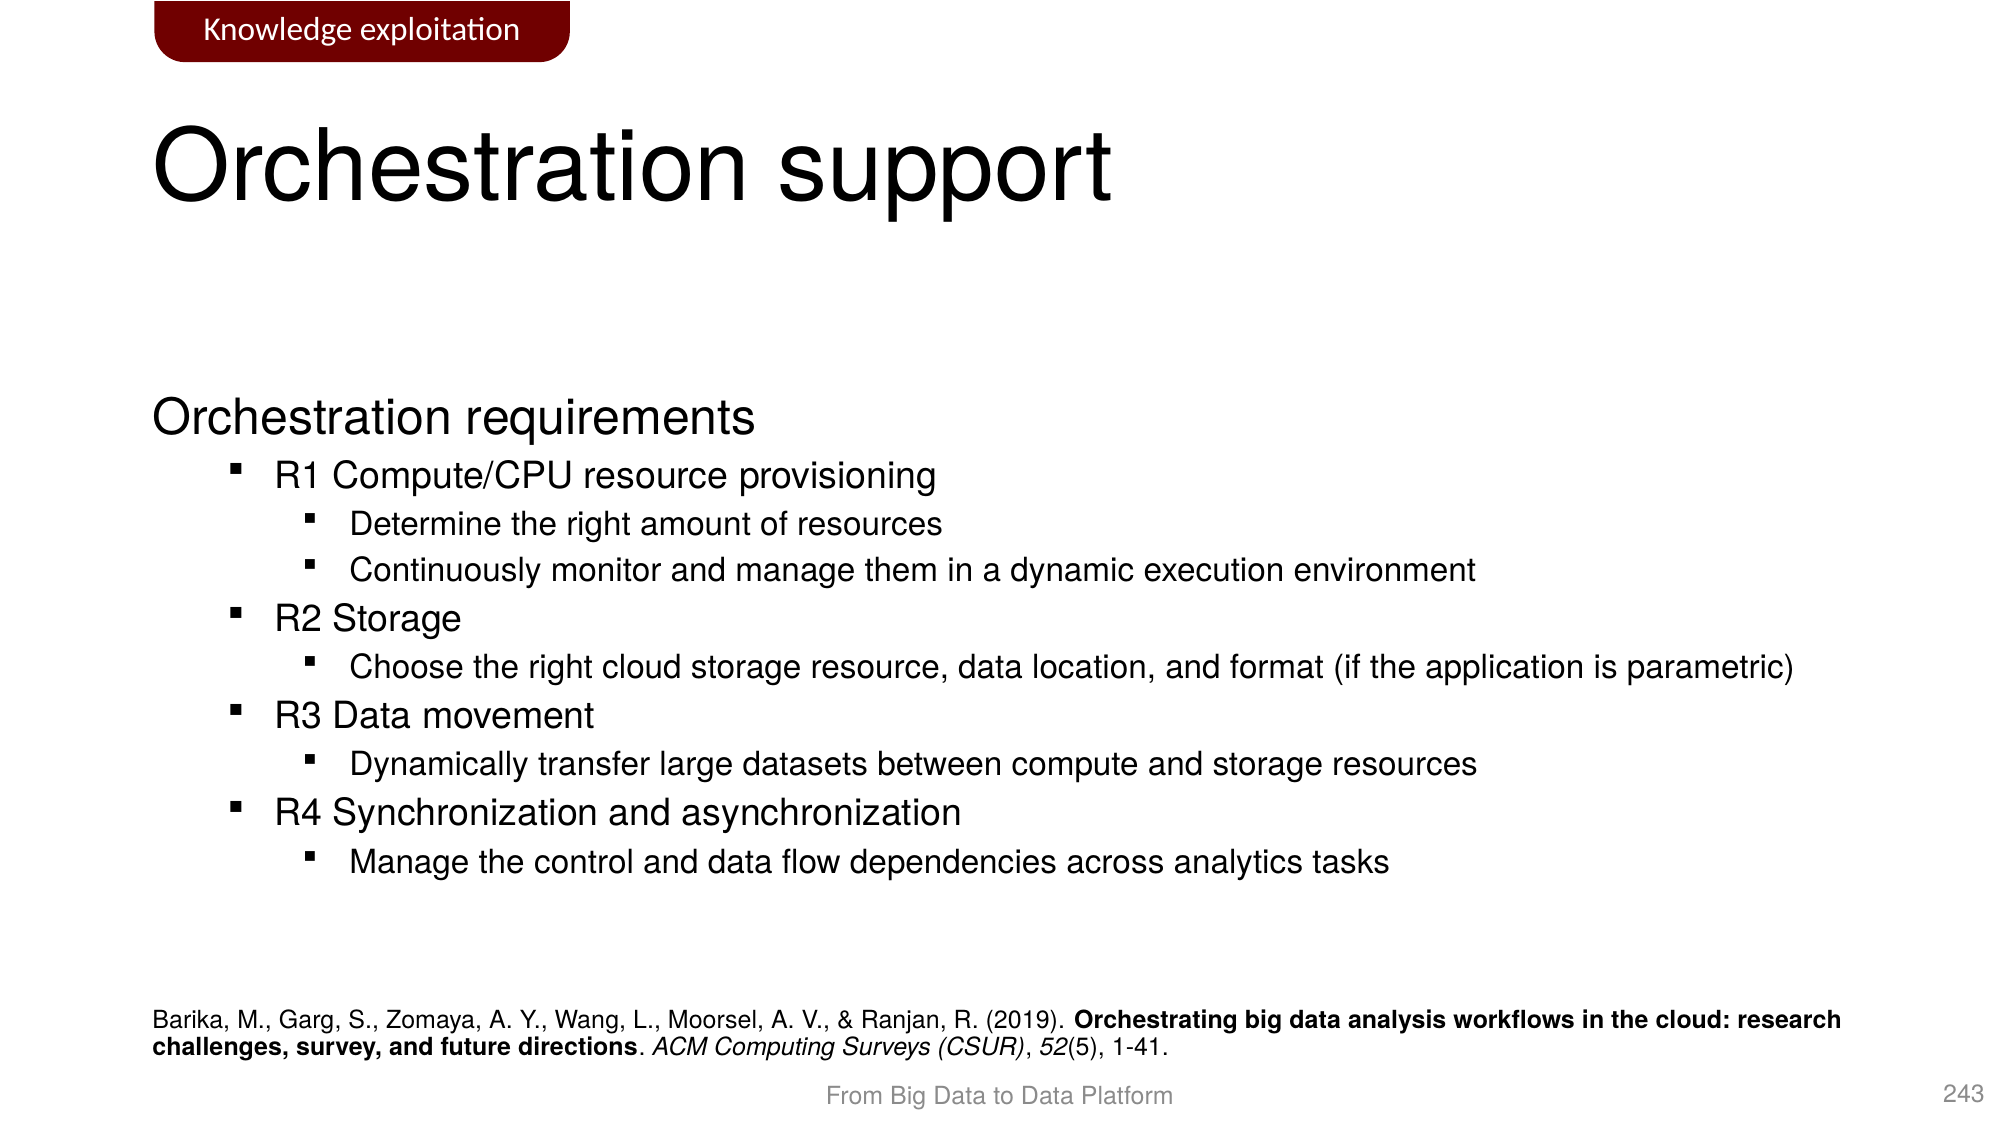

Knowledge exploitation
# Orchestration support
Orchestration requirements
R1 Compute/CPU resource provisioning
Determine the right amount of resources
Continuously monitor and manage them in a dynamic execution environment
R2 Storage
Choose the right cloud storage resource, data location, and format (if the application is parametric)
R3 Data movement
Dynamically transfer large datasets between compute and storage resources
R4 Synchronization and asynchronization
Manage the control and data flow dependencies across analytics tasks
Barika, M., Garg, S., Zomaya, A. Y., Wang, L., Moorsel, A. V., & Ranjan, R. (2019). Orchestrating big data analysis workflows in the cloud: research challenges, survey, and future directions. ACM Computing Surveys (CSUR), 52(5), 1-41.
243